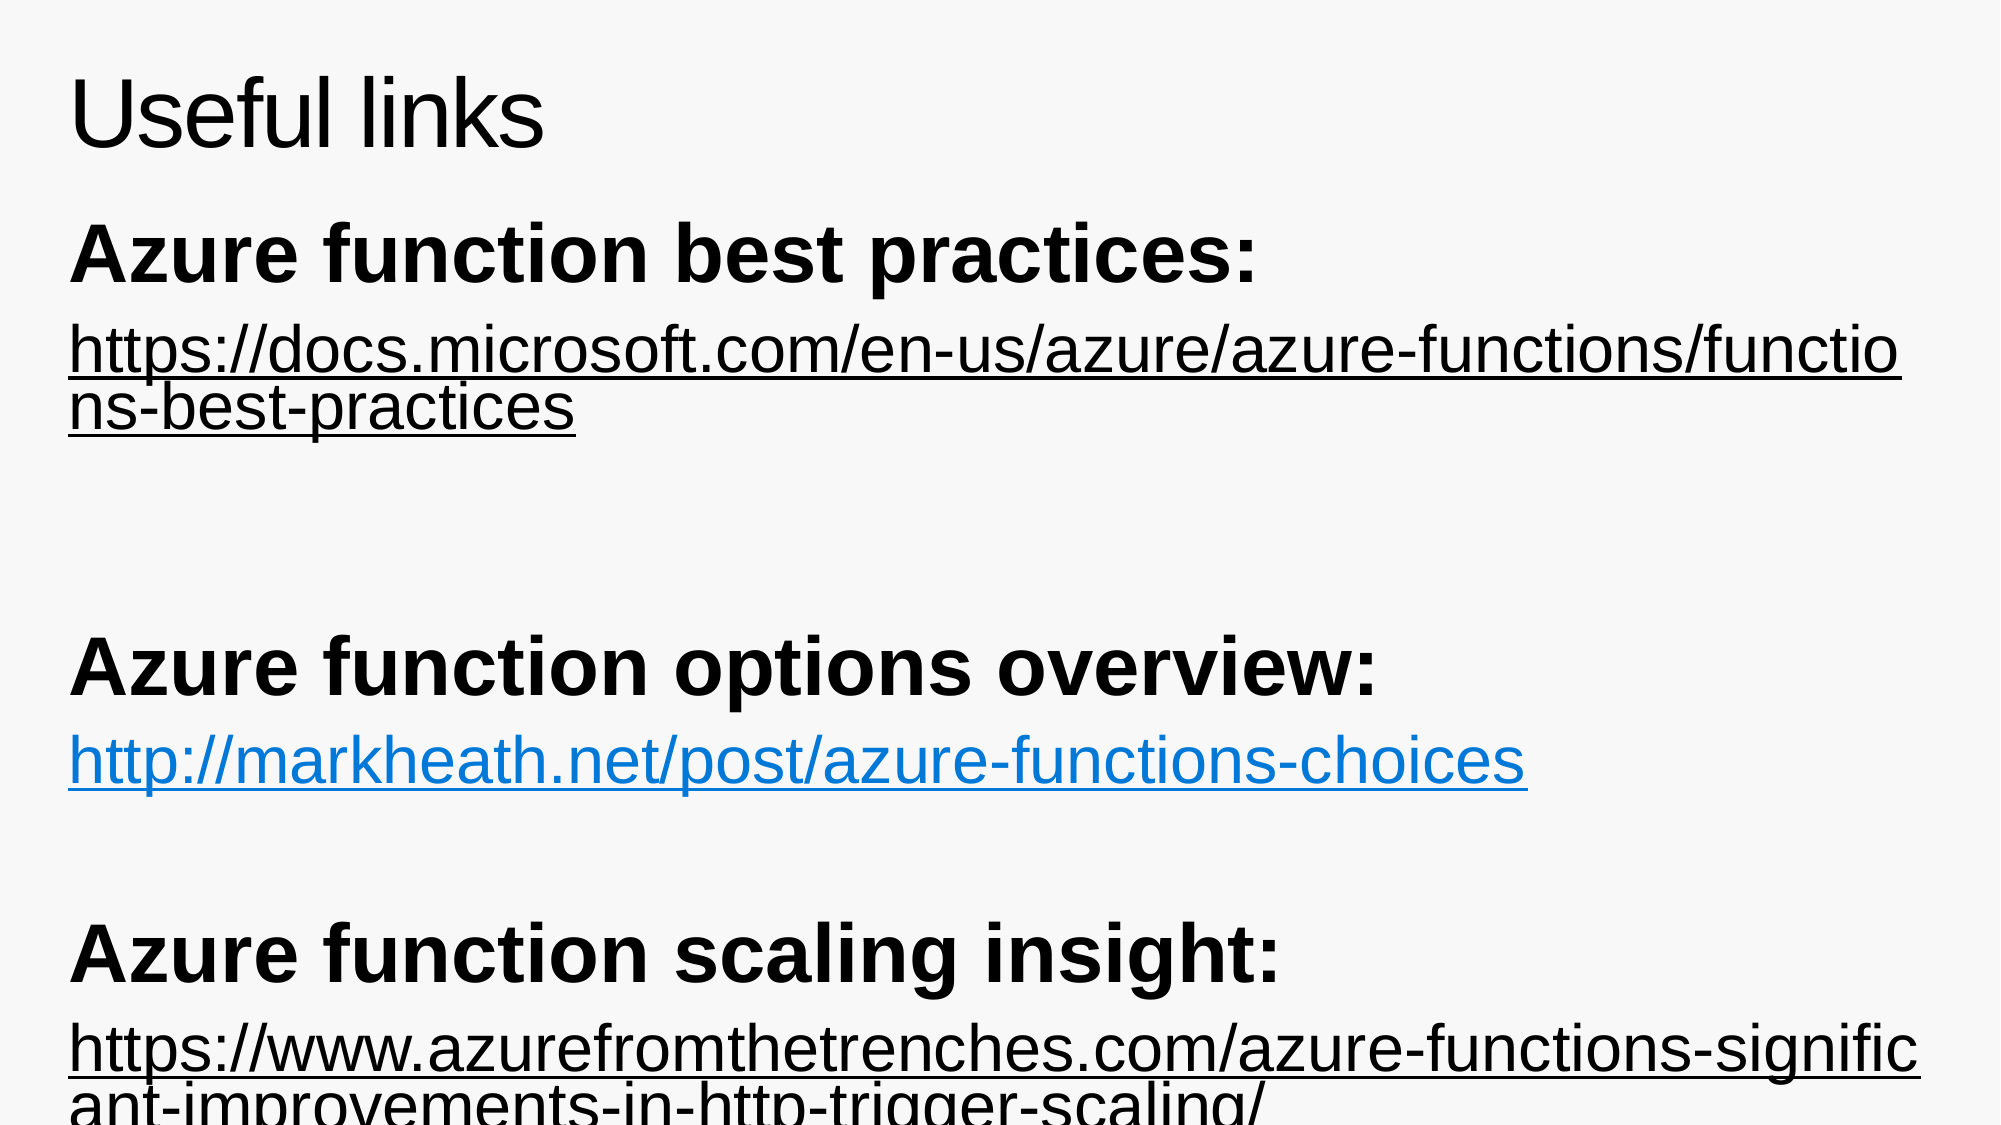

# Useful links
Azure function best practices:
https://docs.microsoft.com/en-us/azure/azure-functions/functions-best-practices
Azure function options overview:
http://markheath.net/post/azure-functions-choices

Azure function scaling insight:
https://www.azurefromthetrenches.com/azure-functions-significant-improvements-in-http-trigger-scaling/